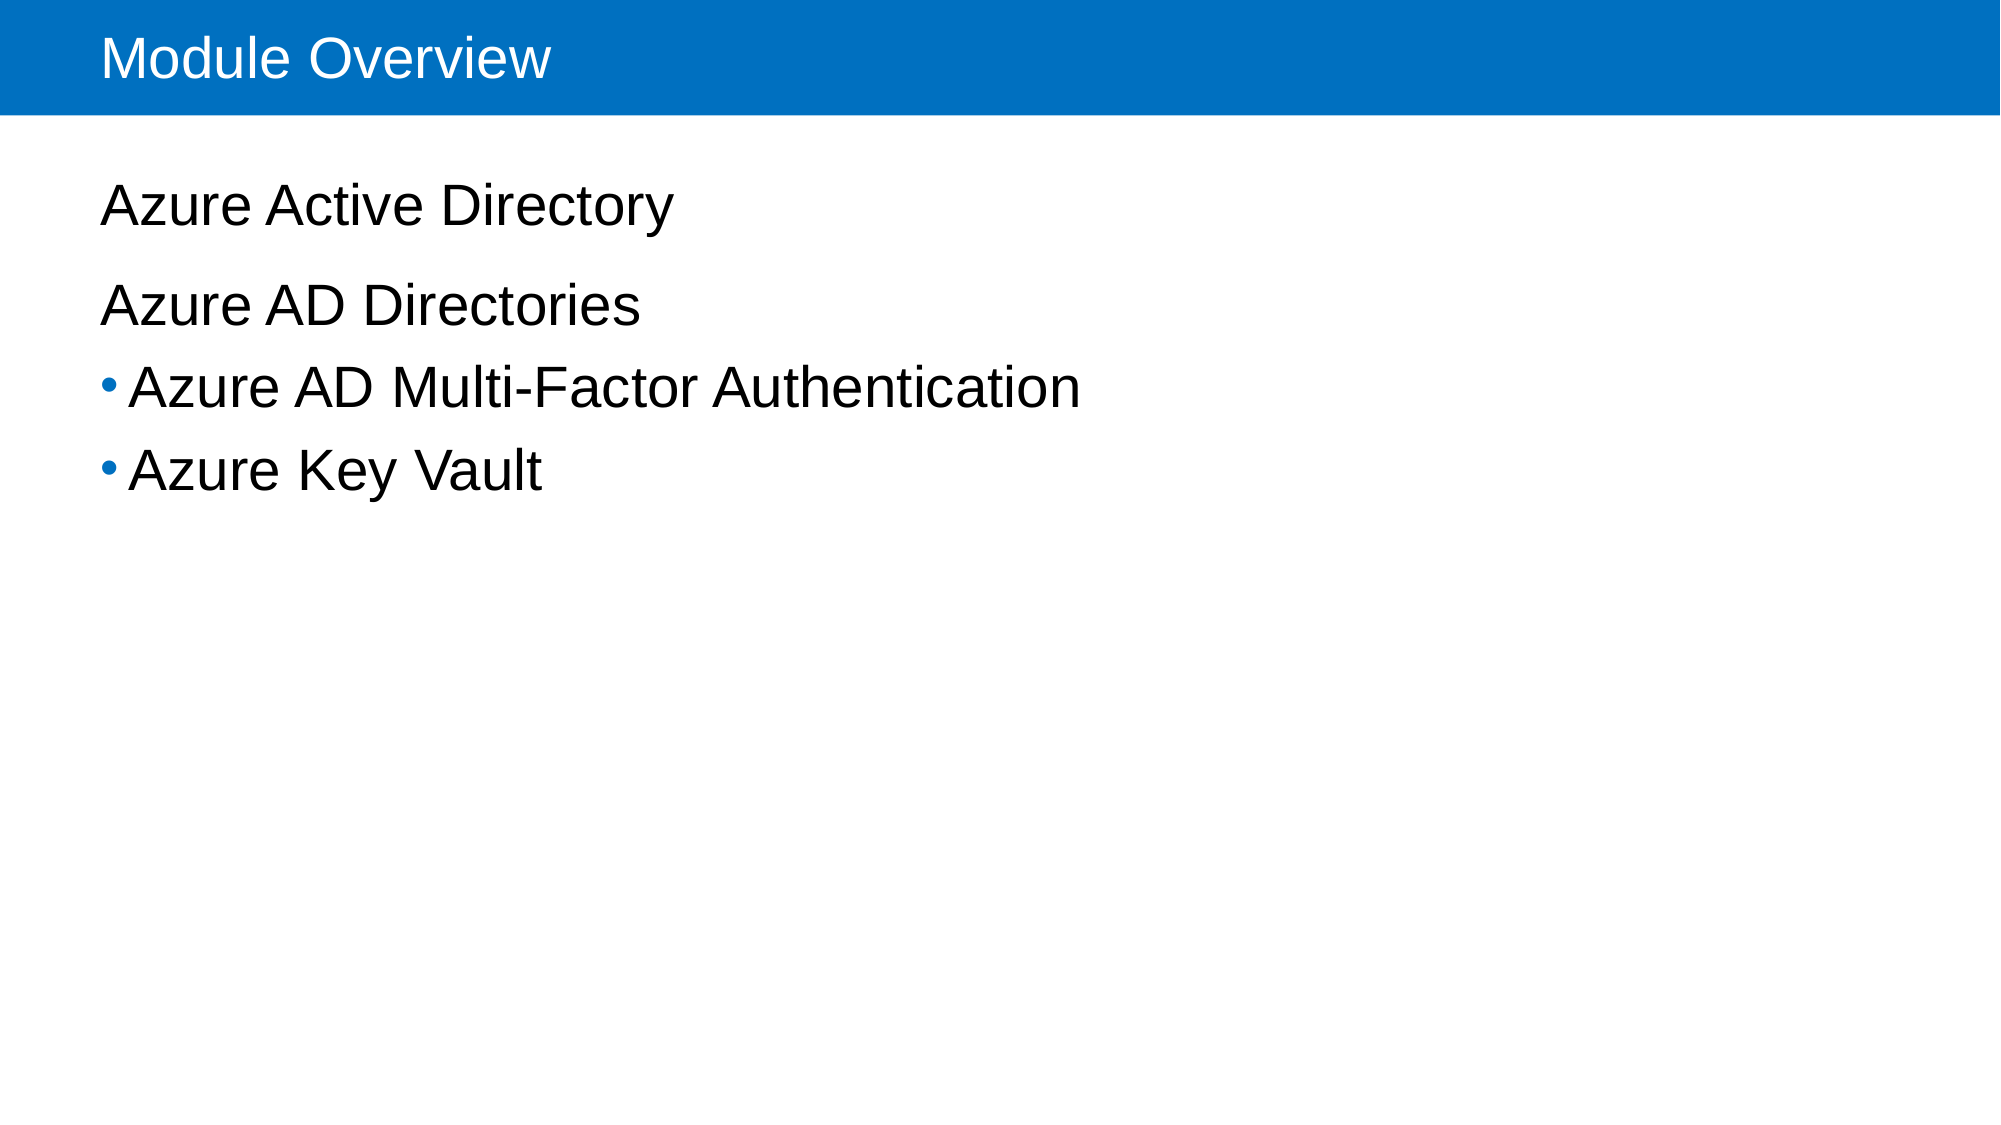

# Module Overview
Azure Active Directory
Azure AD Directories
Azure AD Multi-Factor Authentication
Azure Key Vault